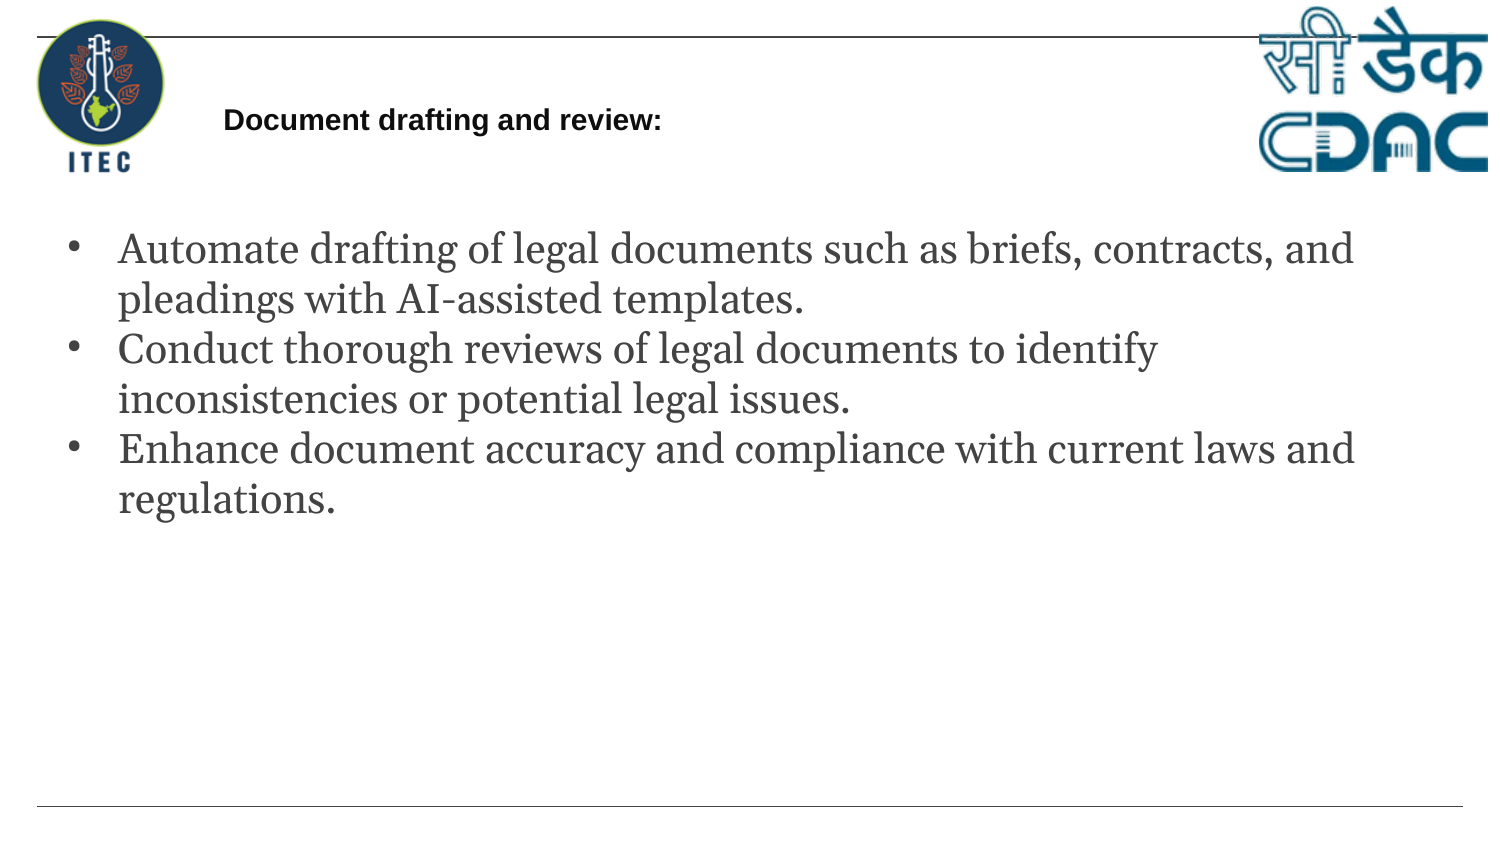

# Document drafting and review:
Automate drafting of legal documents such as briefs, contracts, and pleadings with AI-assisted templates.
Conduct thorough reviews of legal documents to identify inconsistencies or potential legal issues.
Enhance document accuracy and compliance with current laws and regulations.